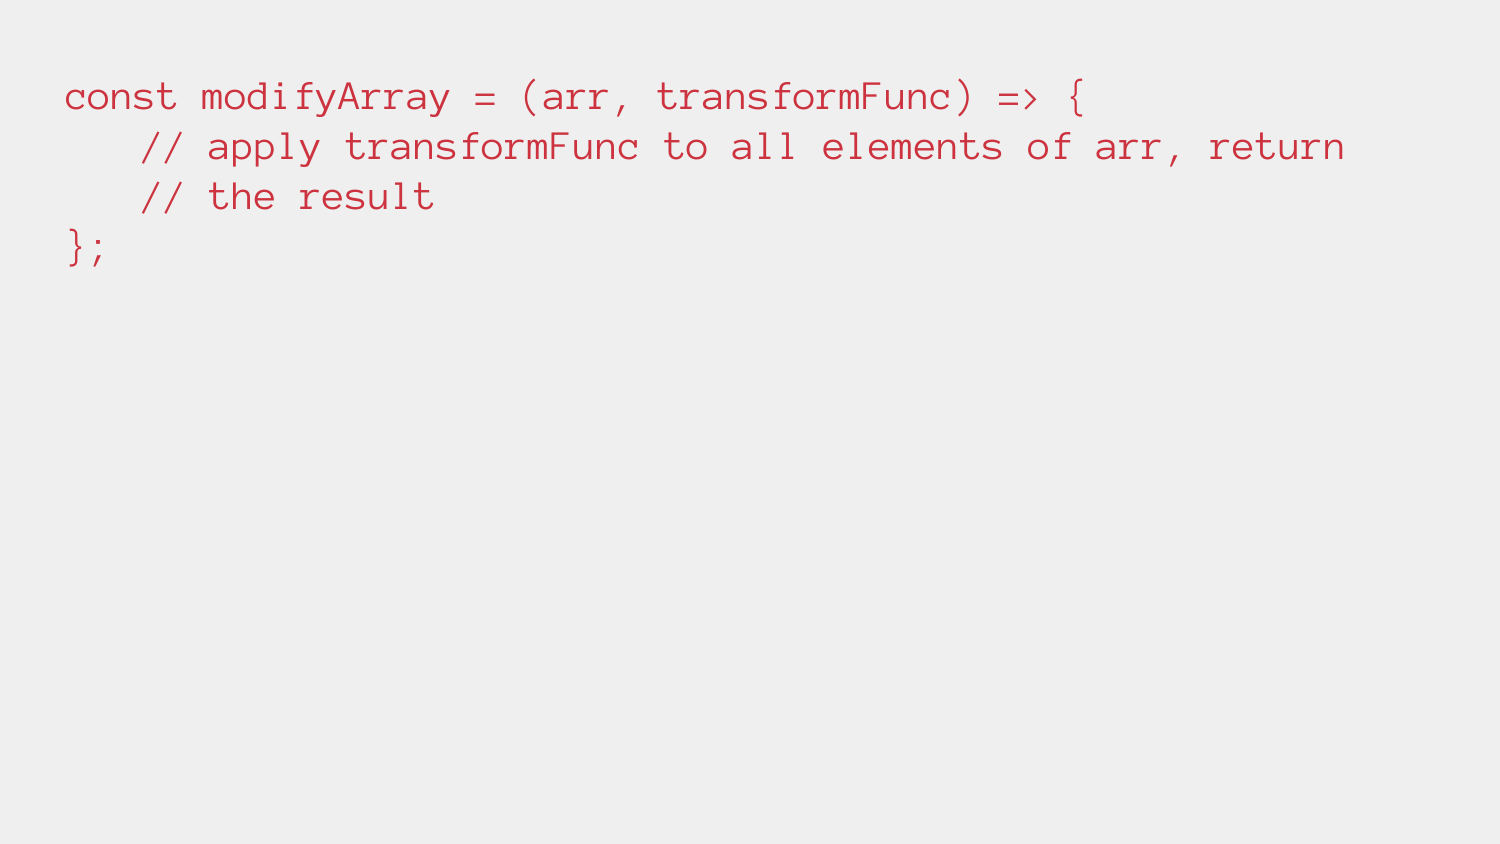

const modifyArray = (arr, transformFunc) => {
// apply transformFunc to all elements of arr, return
// the result
};